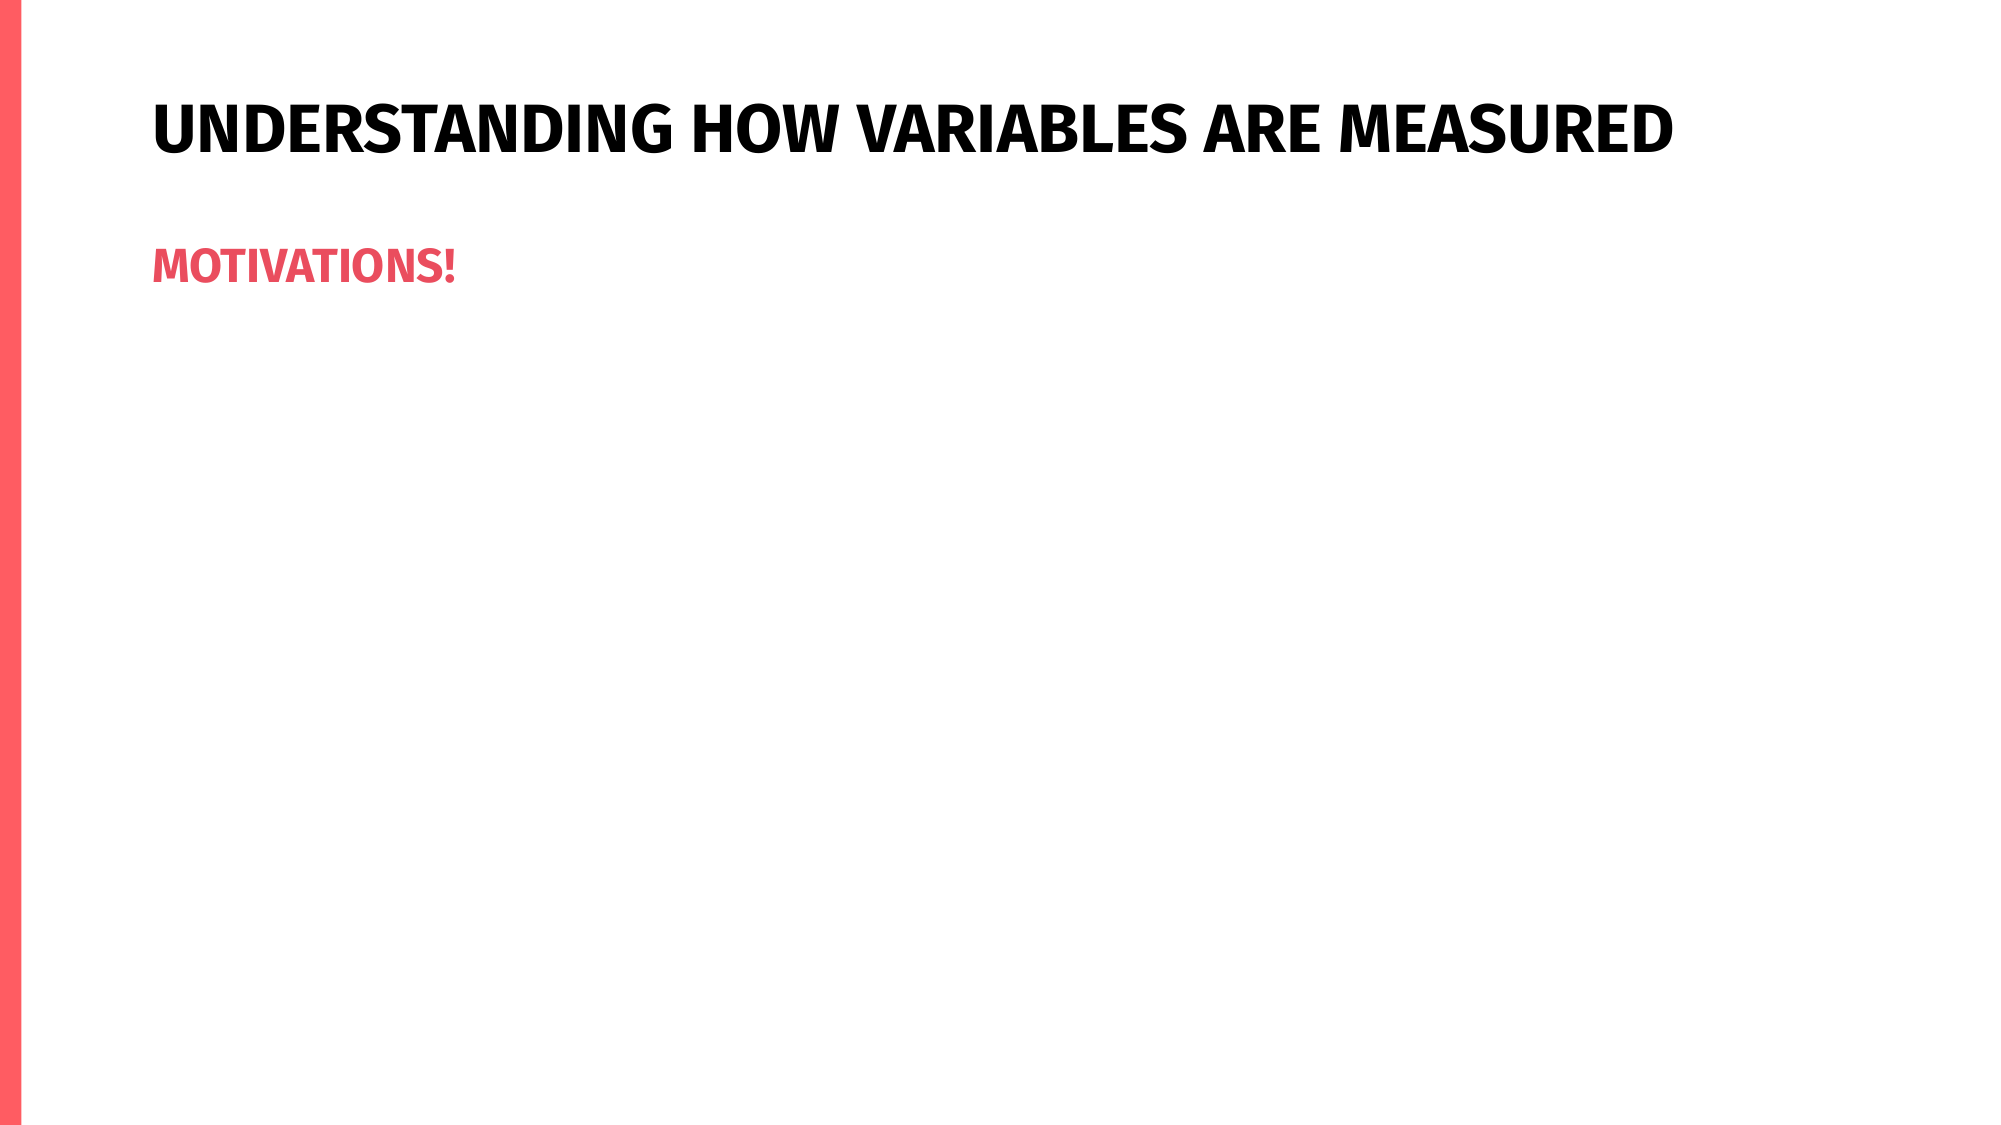

# Understanding how variables are measured MOTIVATIONS!